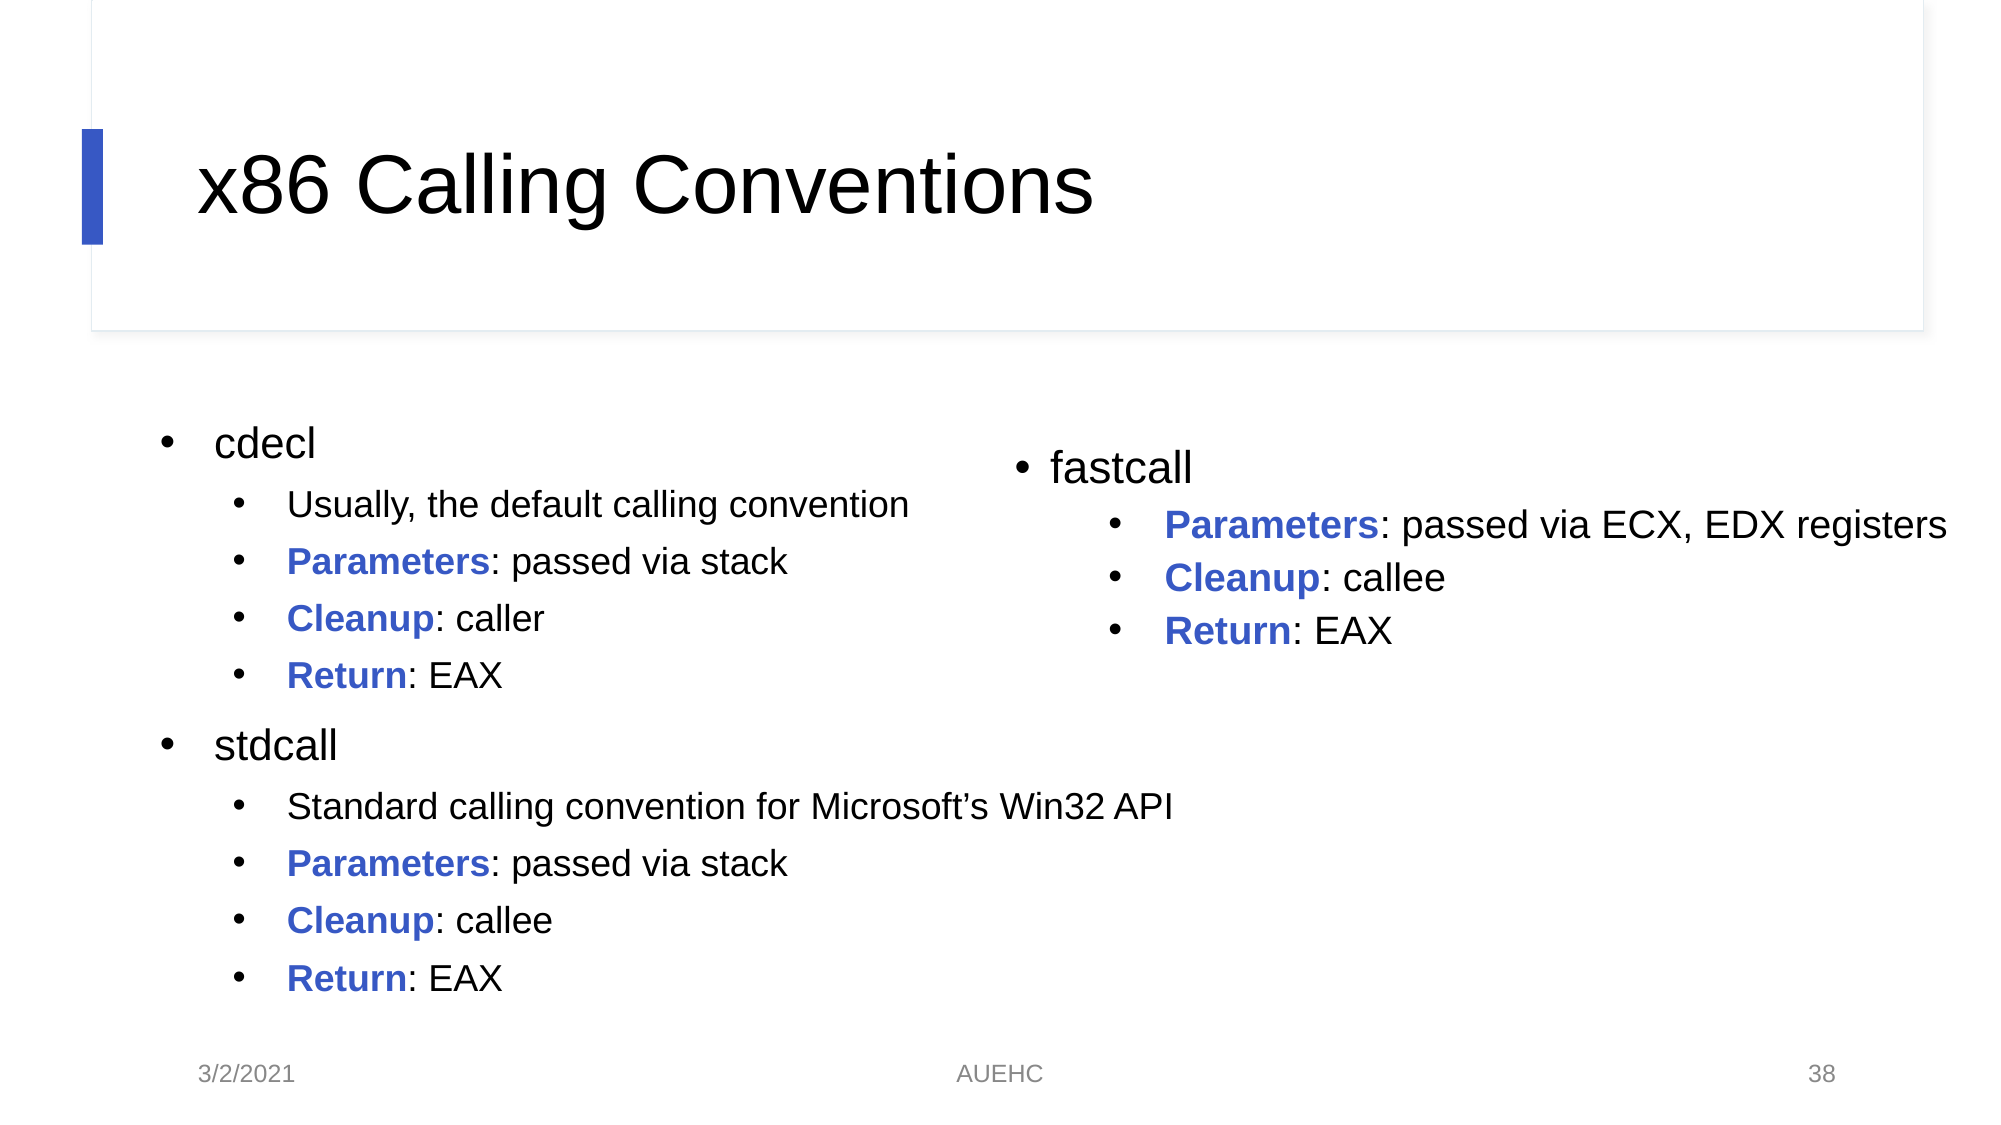

# x86 Calling Conventions
cdecl
Usually, the default calling convention
Parameters: passed via stack
Cleanup: caller
Return: EAX
stdcall
Standard calling convention for Microsoft’s Win32 API
Parameters: passed via stack
Cleanup: callee
Return: EAX

fastcall
Parameters: passed via ECX, EDX registers
Cleanup: callee
Return: EAX
3/2/2021
AUEHC
38